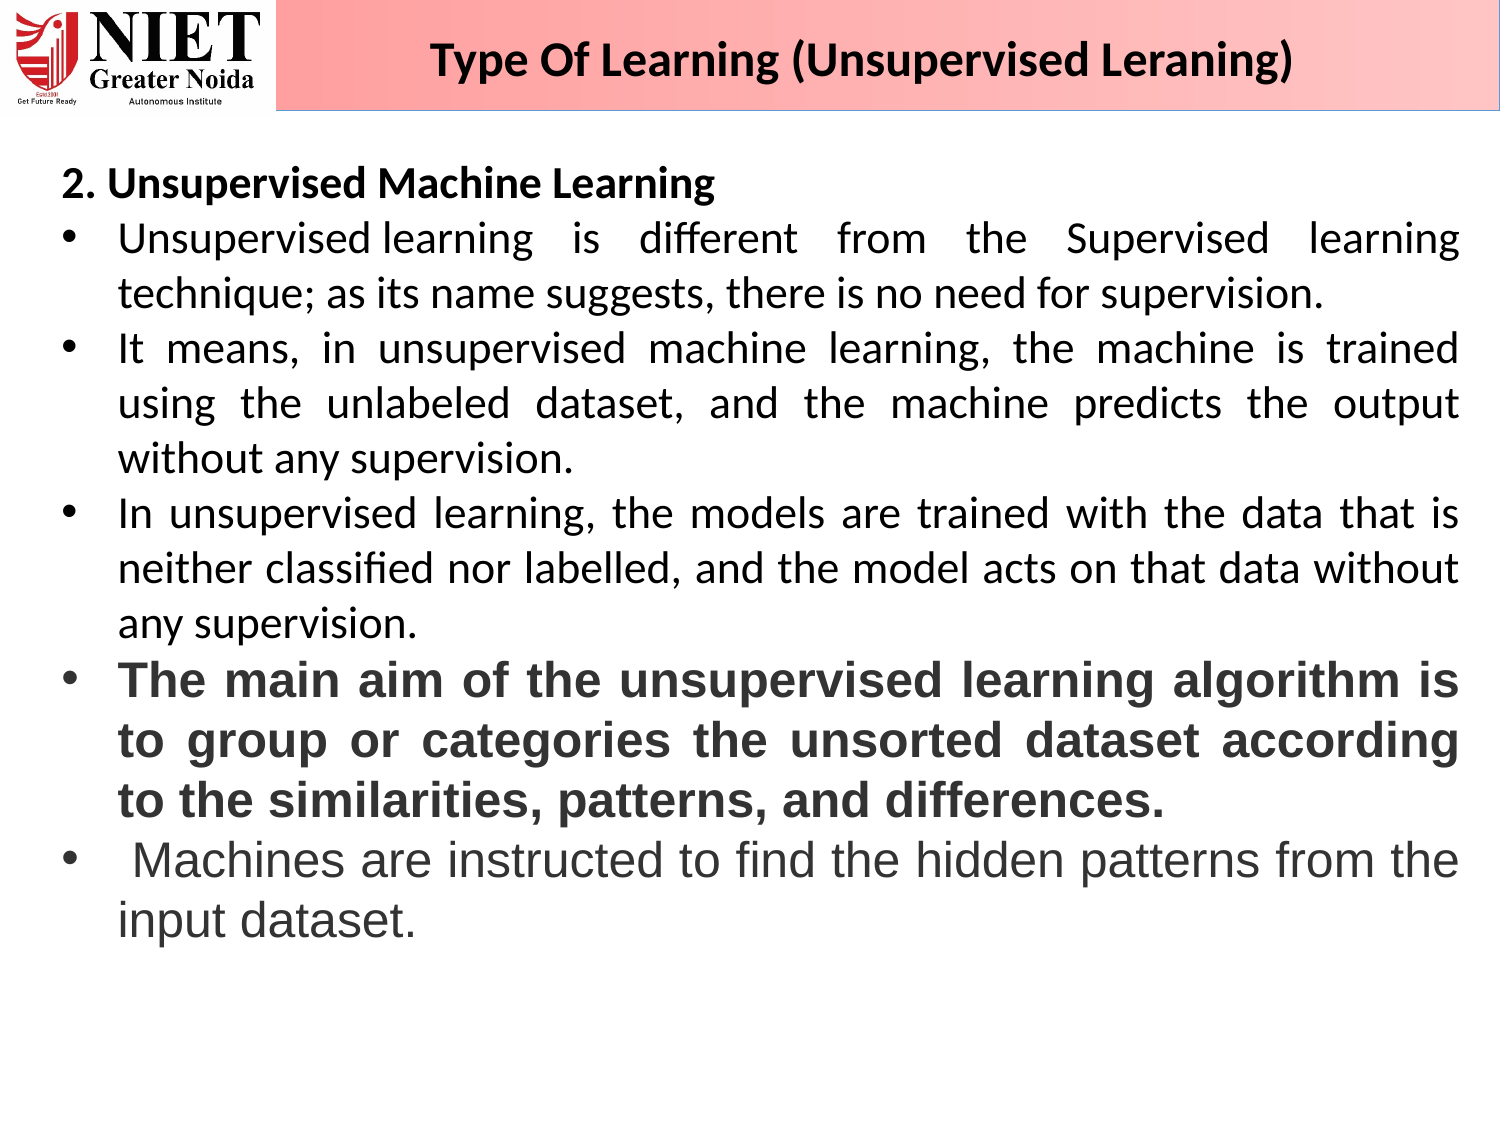

Type Of Learning (Unsupervised Leraning)
2. Unsupervised Machine Learning
Unsupervised learning is different from the Supervised learning technique; as its name suggests, there is no need for supervision.
It means, in unsupervised machine learning, the machine is trained using the unlabeled dataset, and the machine predicts the output without any supervision.
In unsupervised learning, the models are trained with the data that is neither classified nor labelled, and the model acts on that data without any supervision.
The main aim of the unsupervised learning algorithm is to group or categories the unsorted dataset according to the similarities, patterns, and differences.
 Machines are instructed to find the hidden patterns from the input dataset.